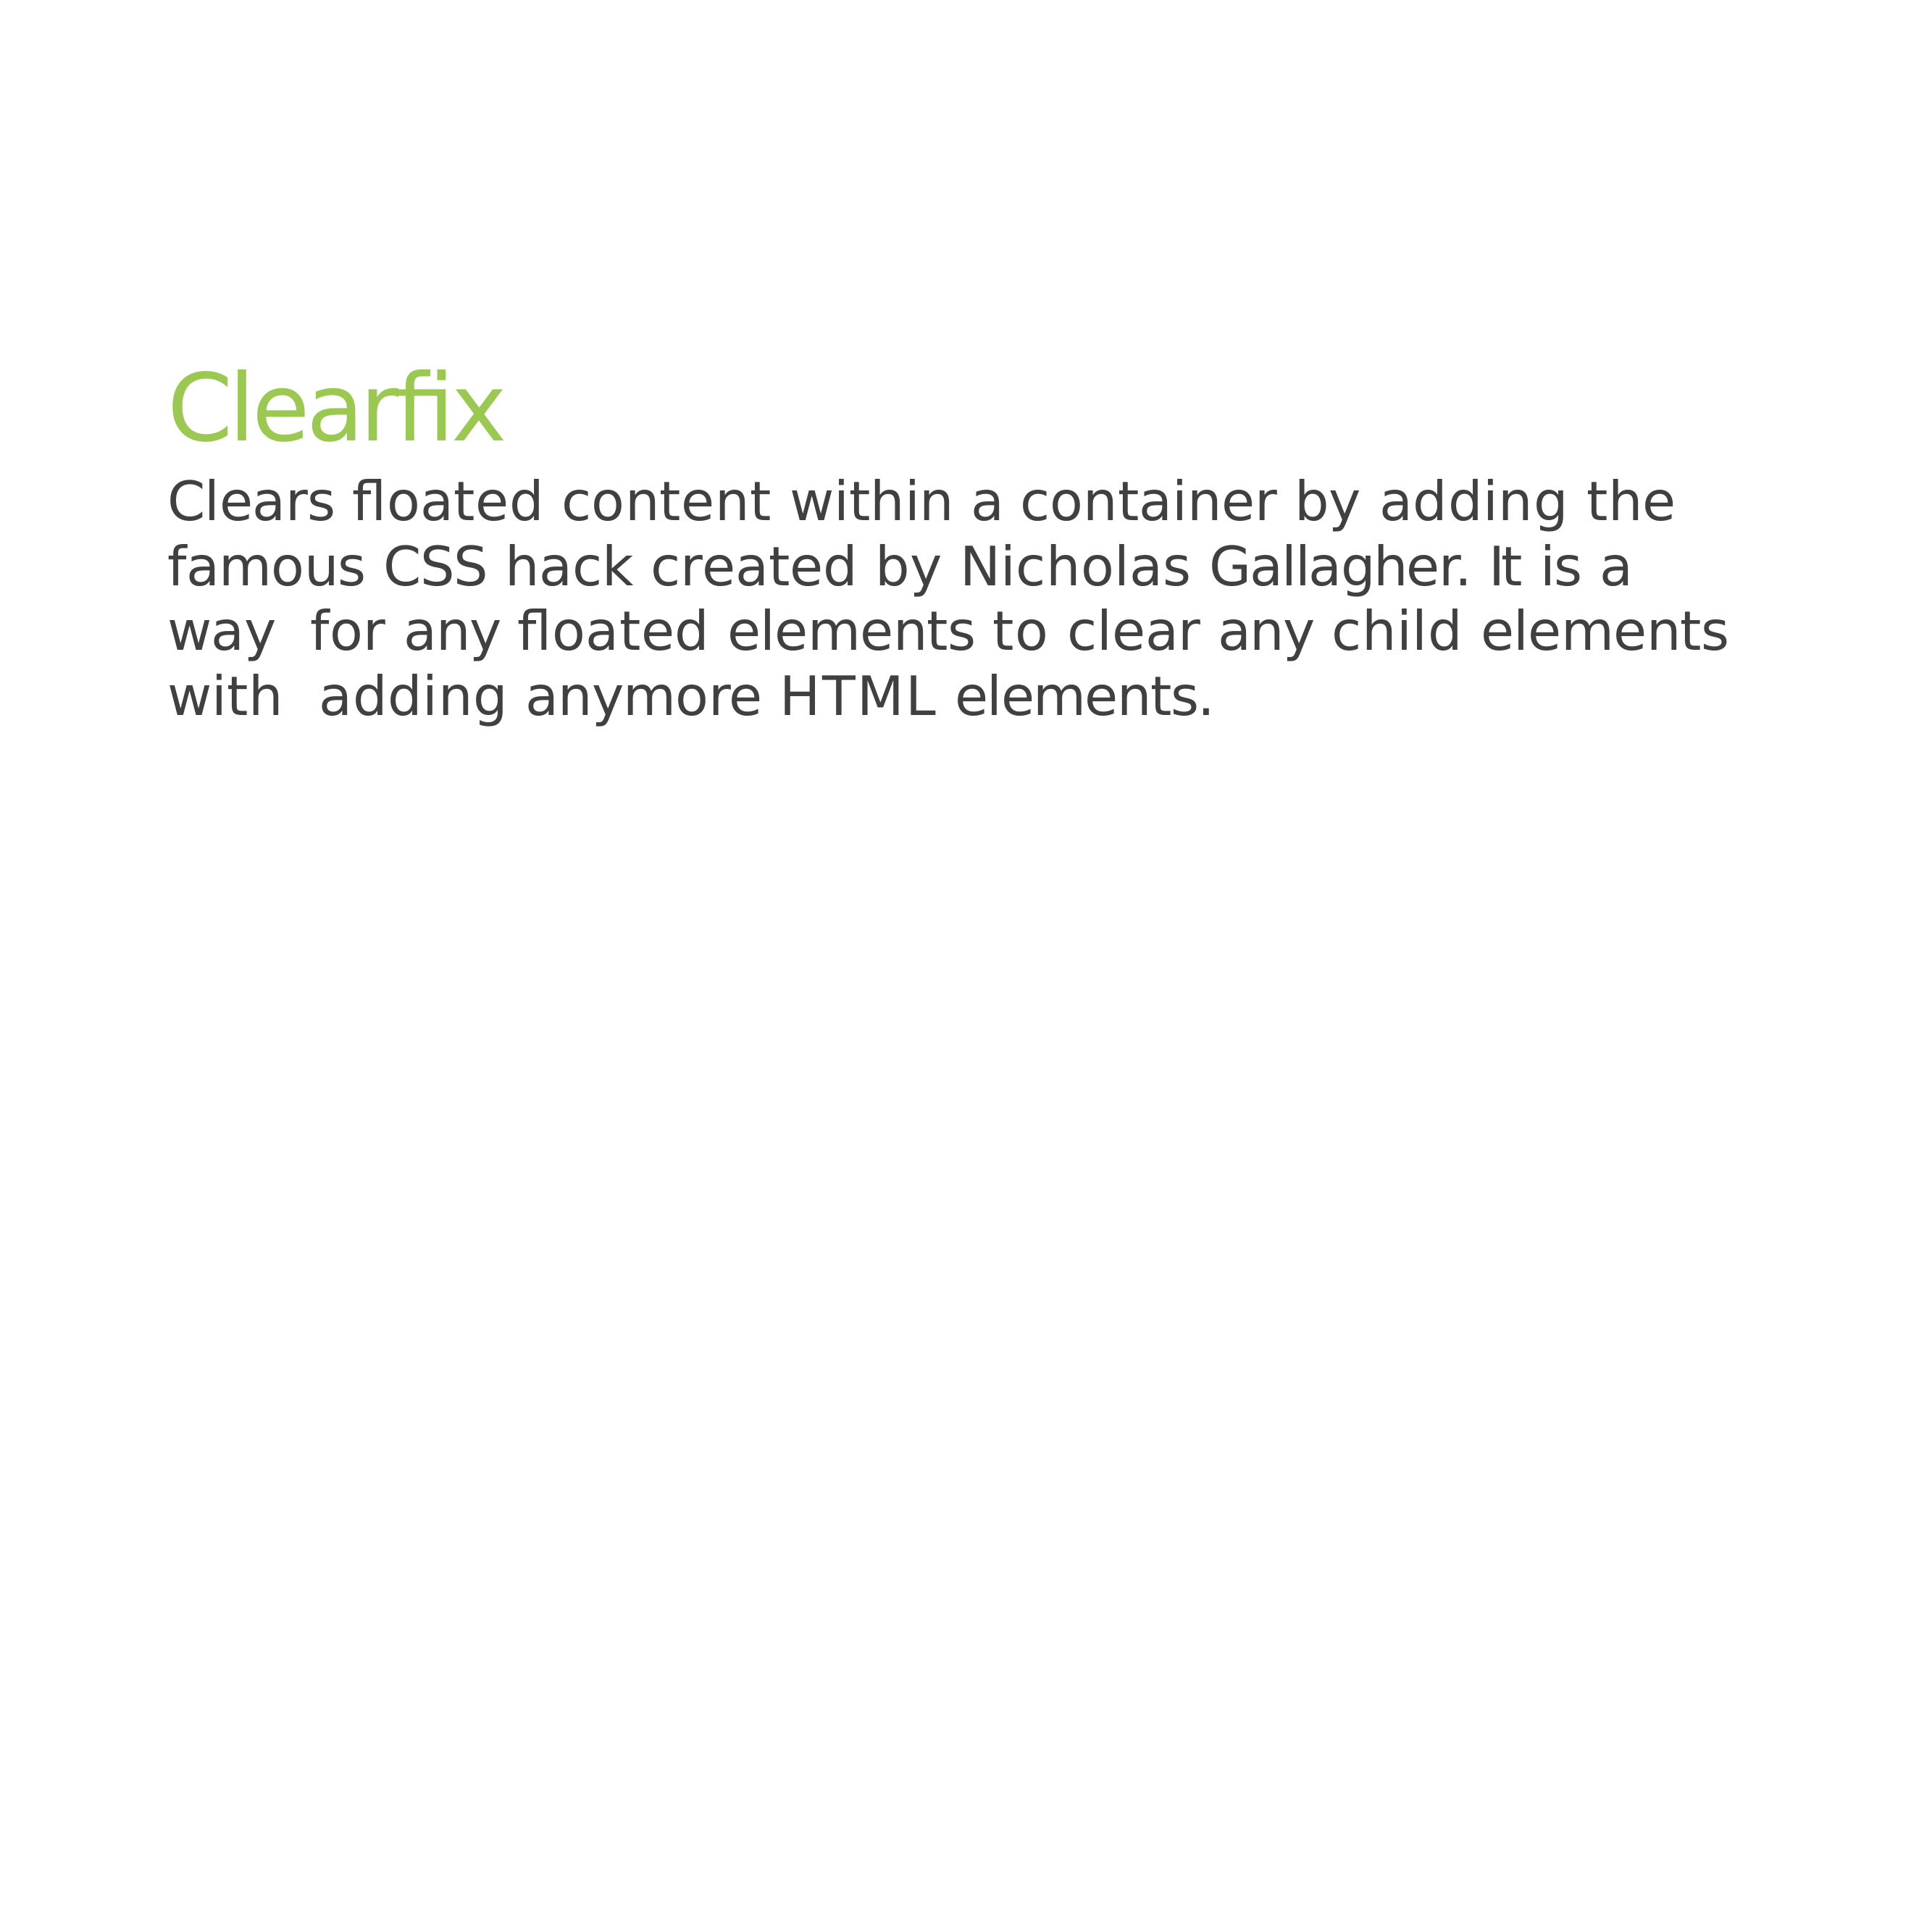

# Clearfix
Clears floated content within a container by adding the  famous CSS hack created by Nicholas Gallagher. It is a way  for any floated elements to clear any child elements with  adding anymore HTML elements.
17